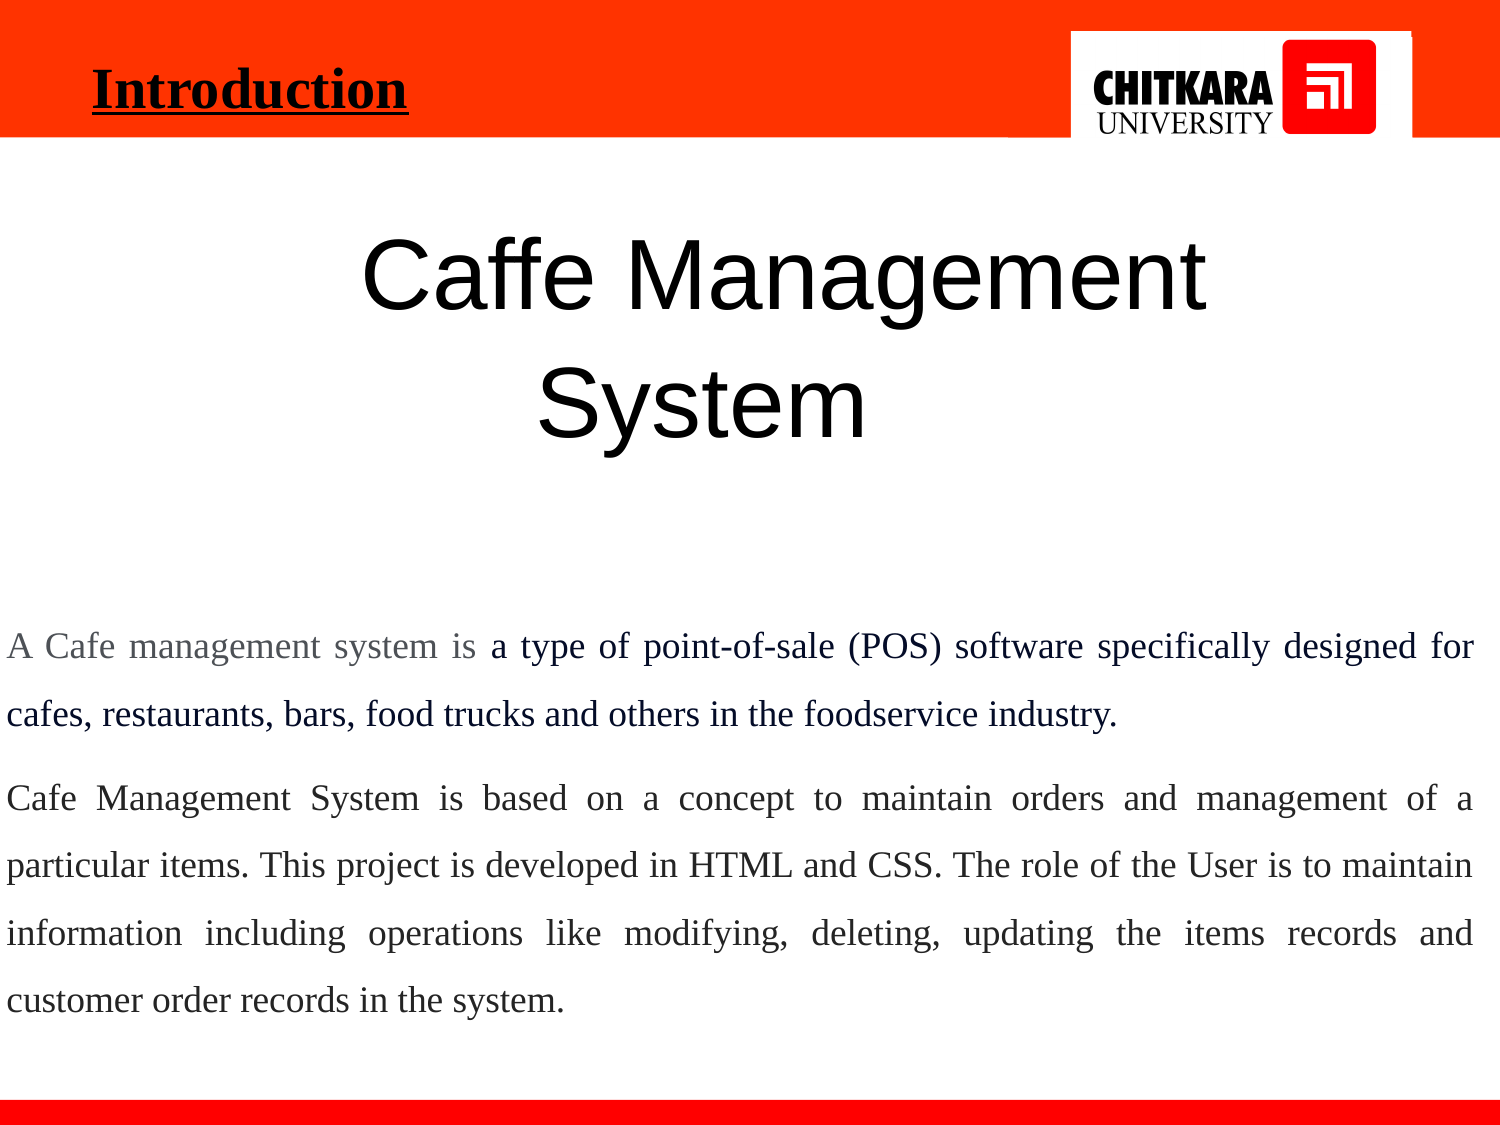

Introduction
     Caffe Management
 System
A Cafe management system is a type of point-of-sale (POS) software specifically designed for cafes, restaurants, bars, food trucks and others in the foodservice industry.
Cafe Management System is based on a concept to maintain orders and management of a particular items. This project is developed in HTML and CSS. The role of the User is to maintain information including operations like modifying, deleting, updating the items records and customer order records in the system.